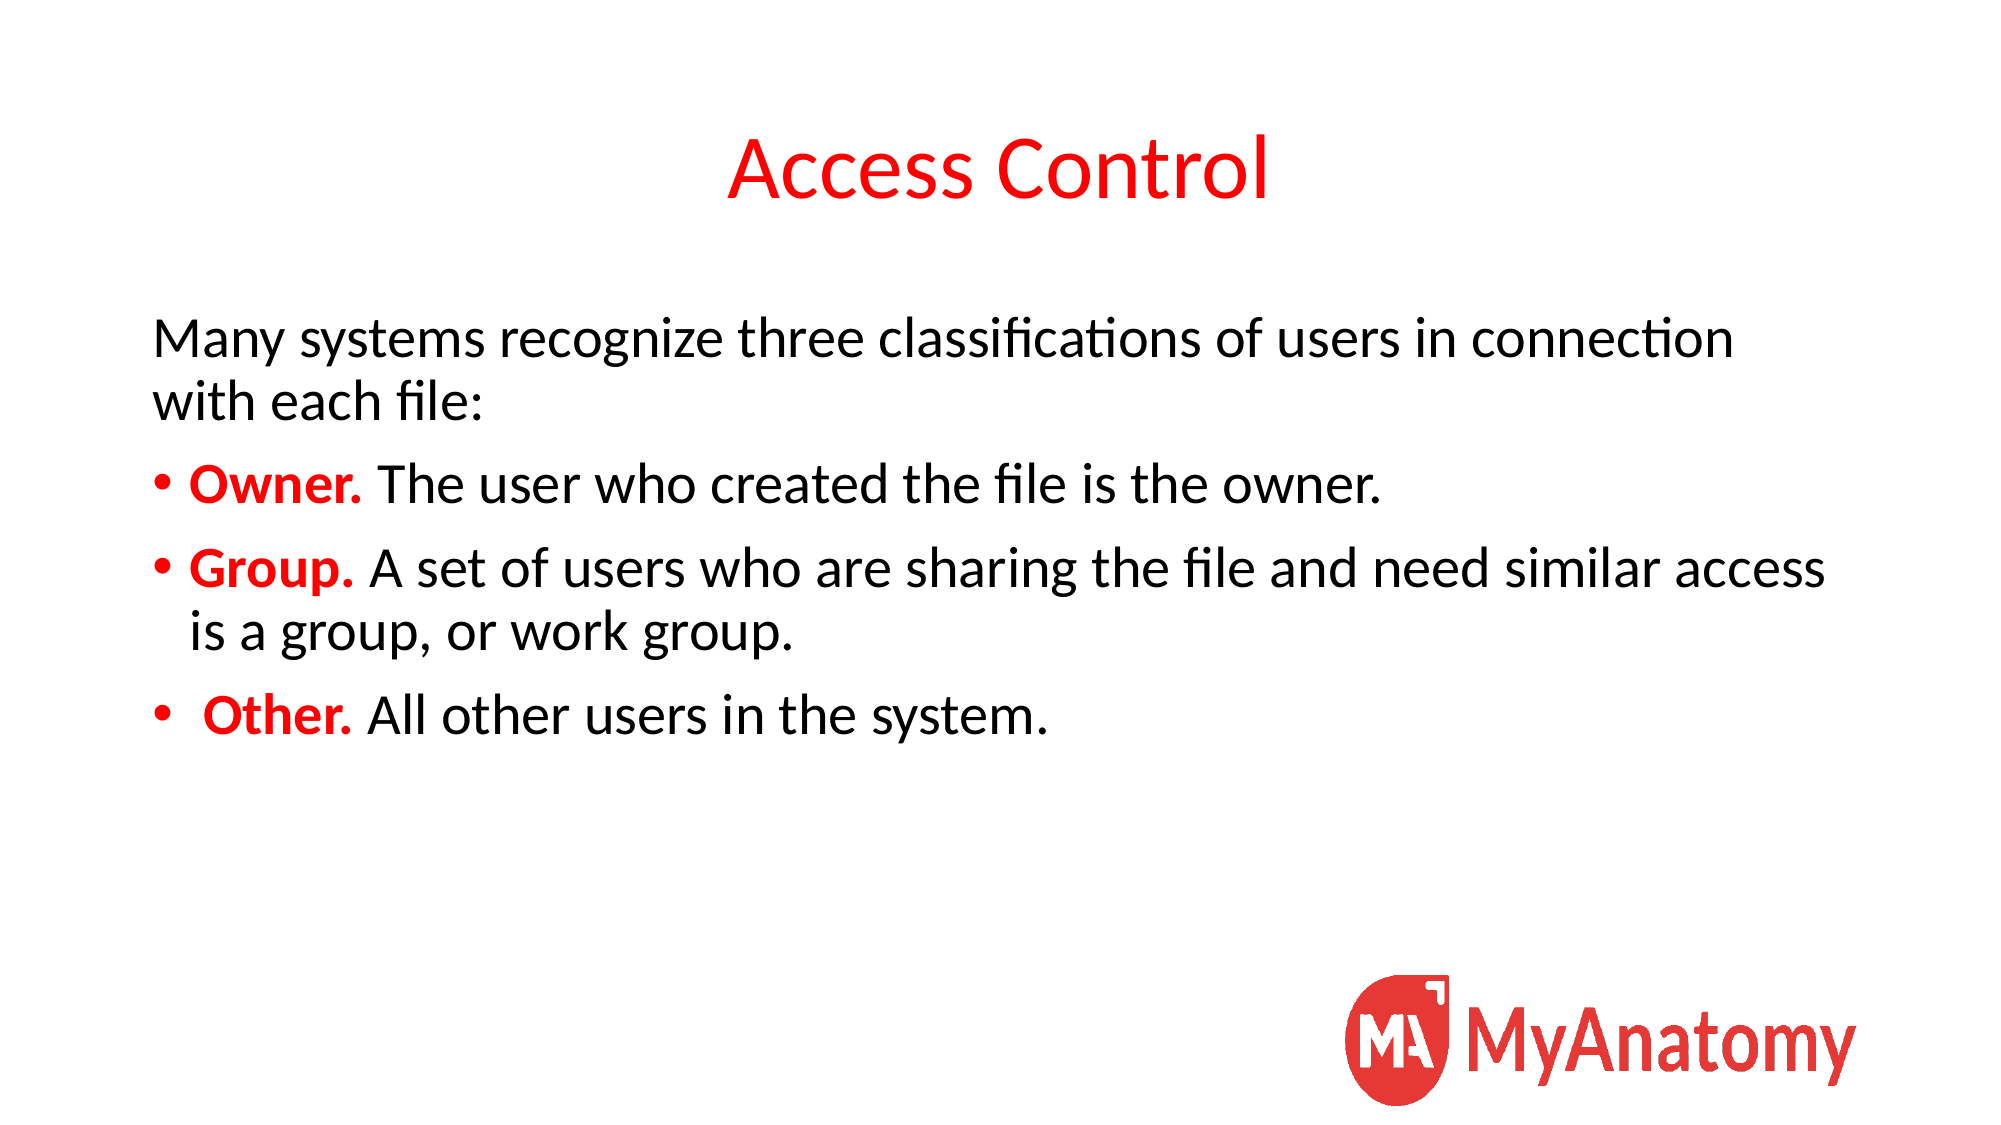

# Access Control
Many systems recognize three classifications of users in connection with each file:
Owner. The user who created the file is the owner.
Group. A set of users who are sharing the file and need similar access is a group, or work group.
 Other. All other users in the system.